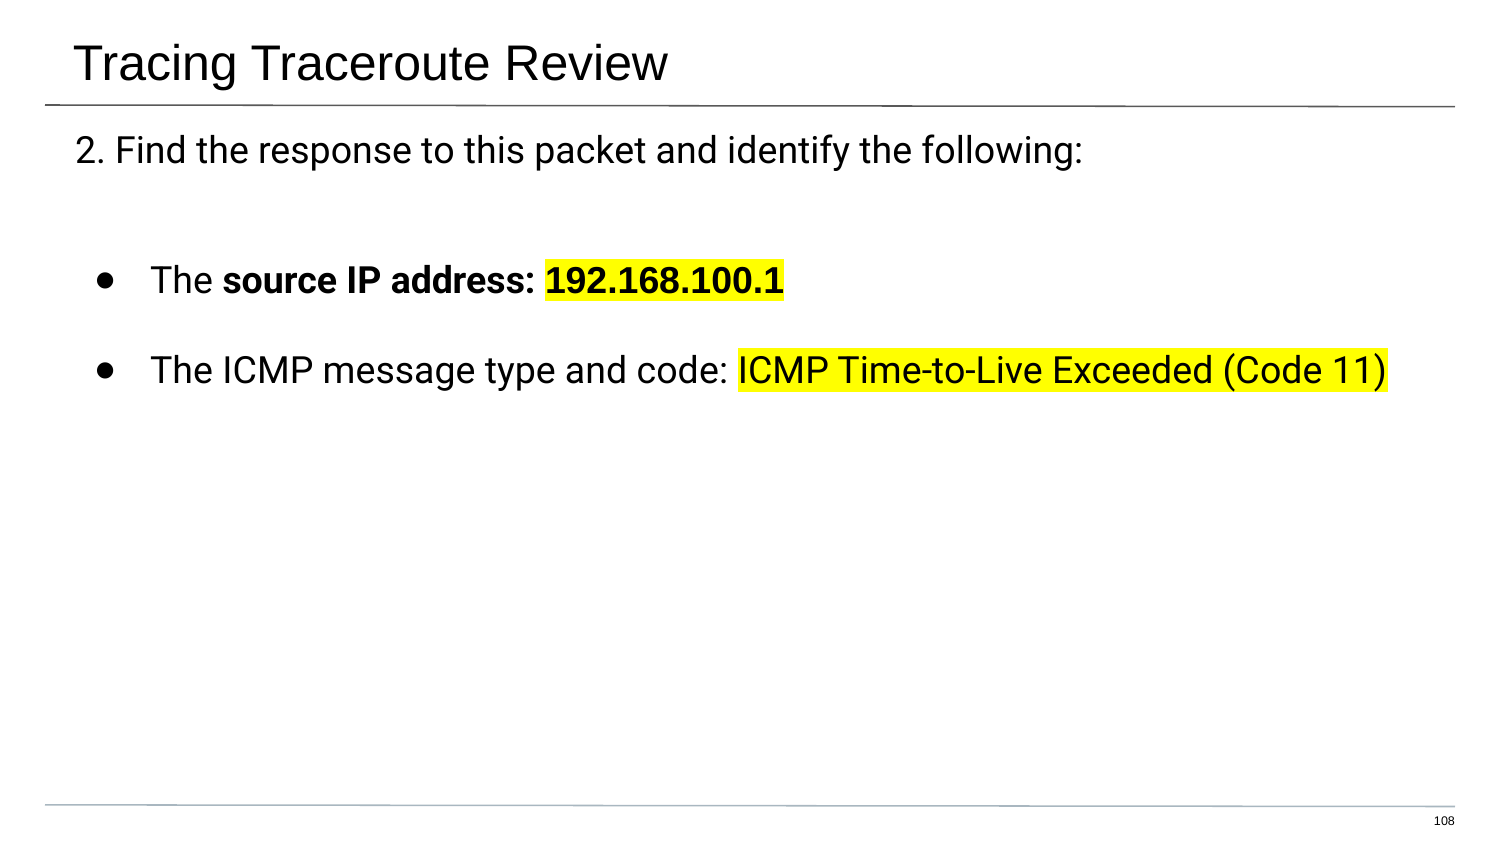

# Tracing Traceroute Review
2. Find the response to this packet and identify the following:
The source IP address: 192.168.100.1
The ICMP message type and code: ICMP Time-to-Live Exceeded (Code 11)

108